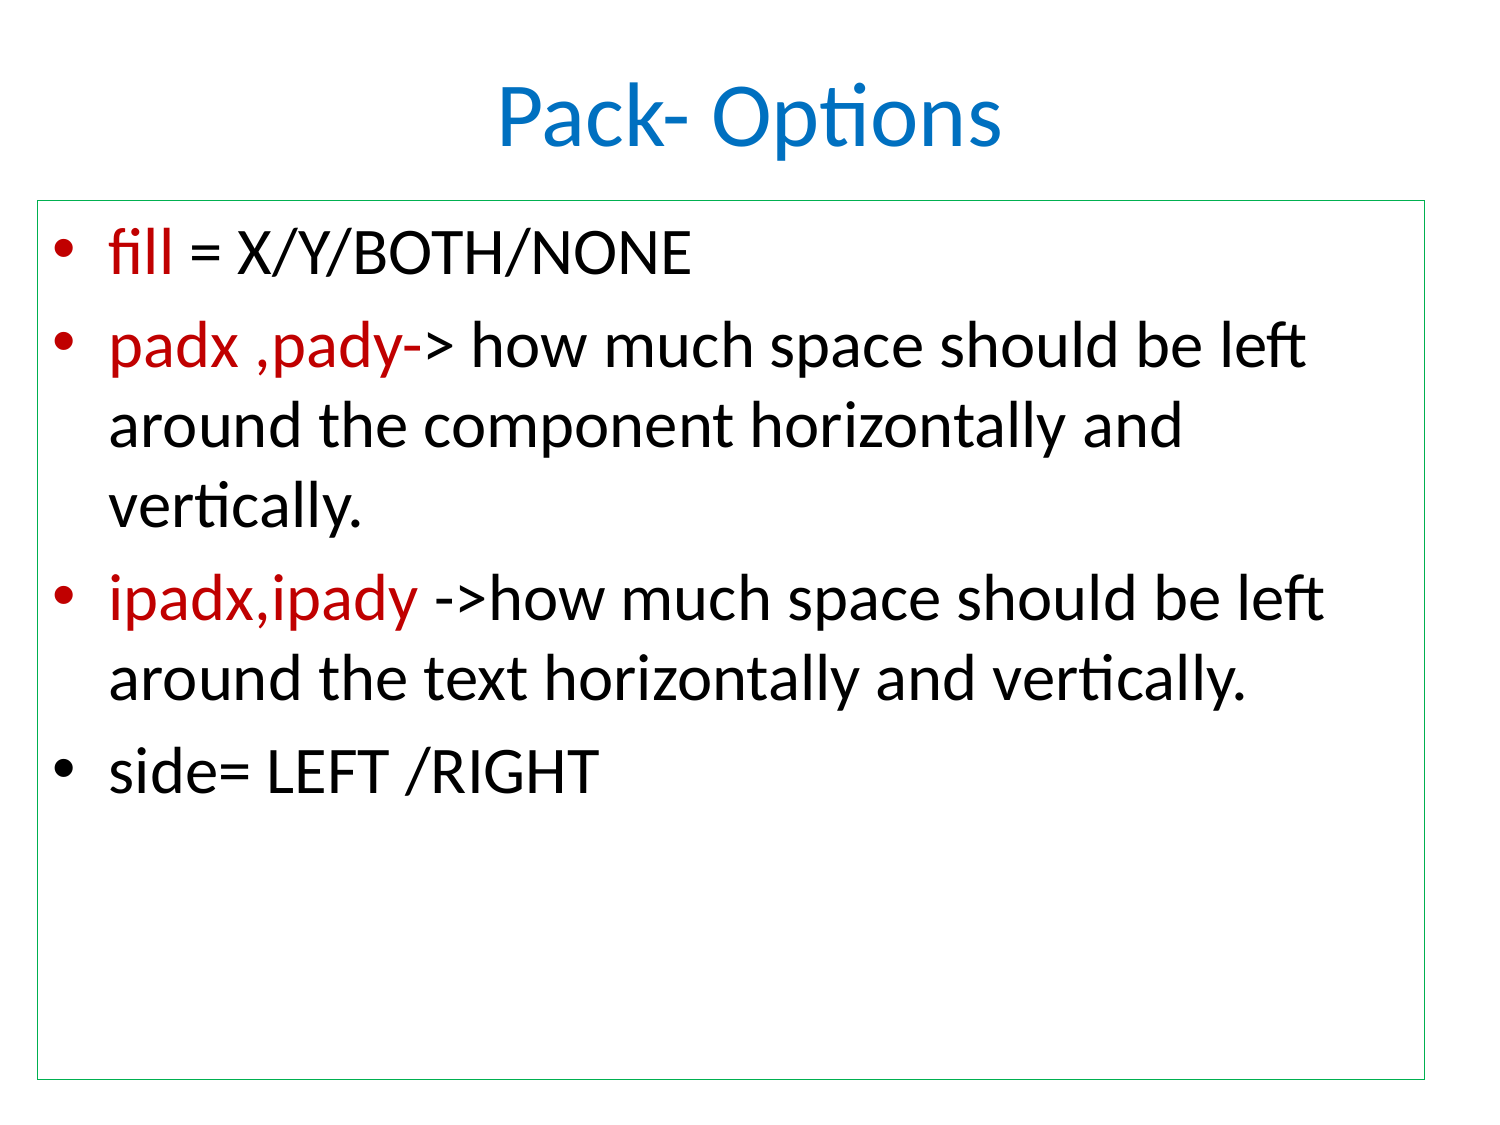

# Pack- Options
fill = X/Y/BOTH/NONE
padx ,pady-> how much space should be left around the component horizontally and vertically.
ipadx,ipady ->how much space should be left around the text horizontally and vertically.
side= LEFT /RIGHT